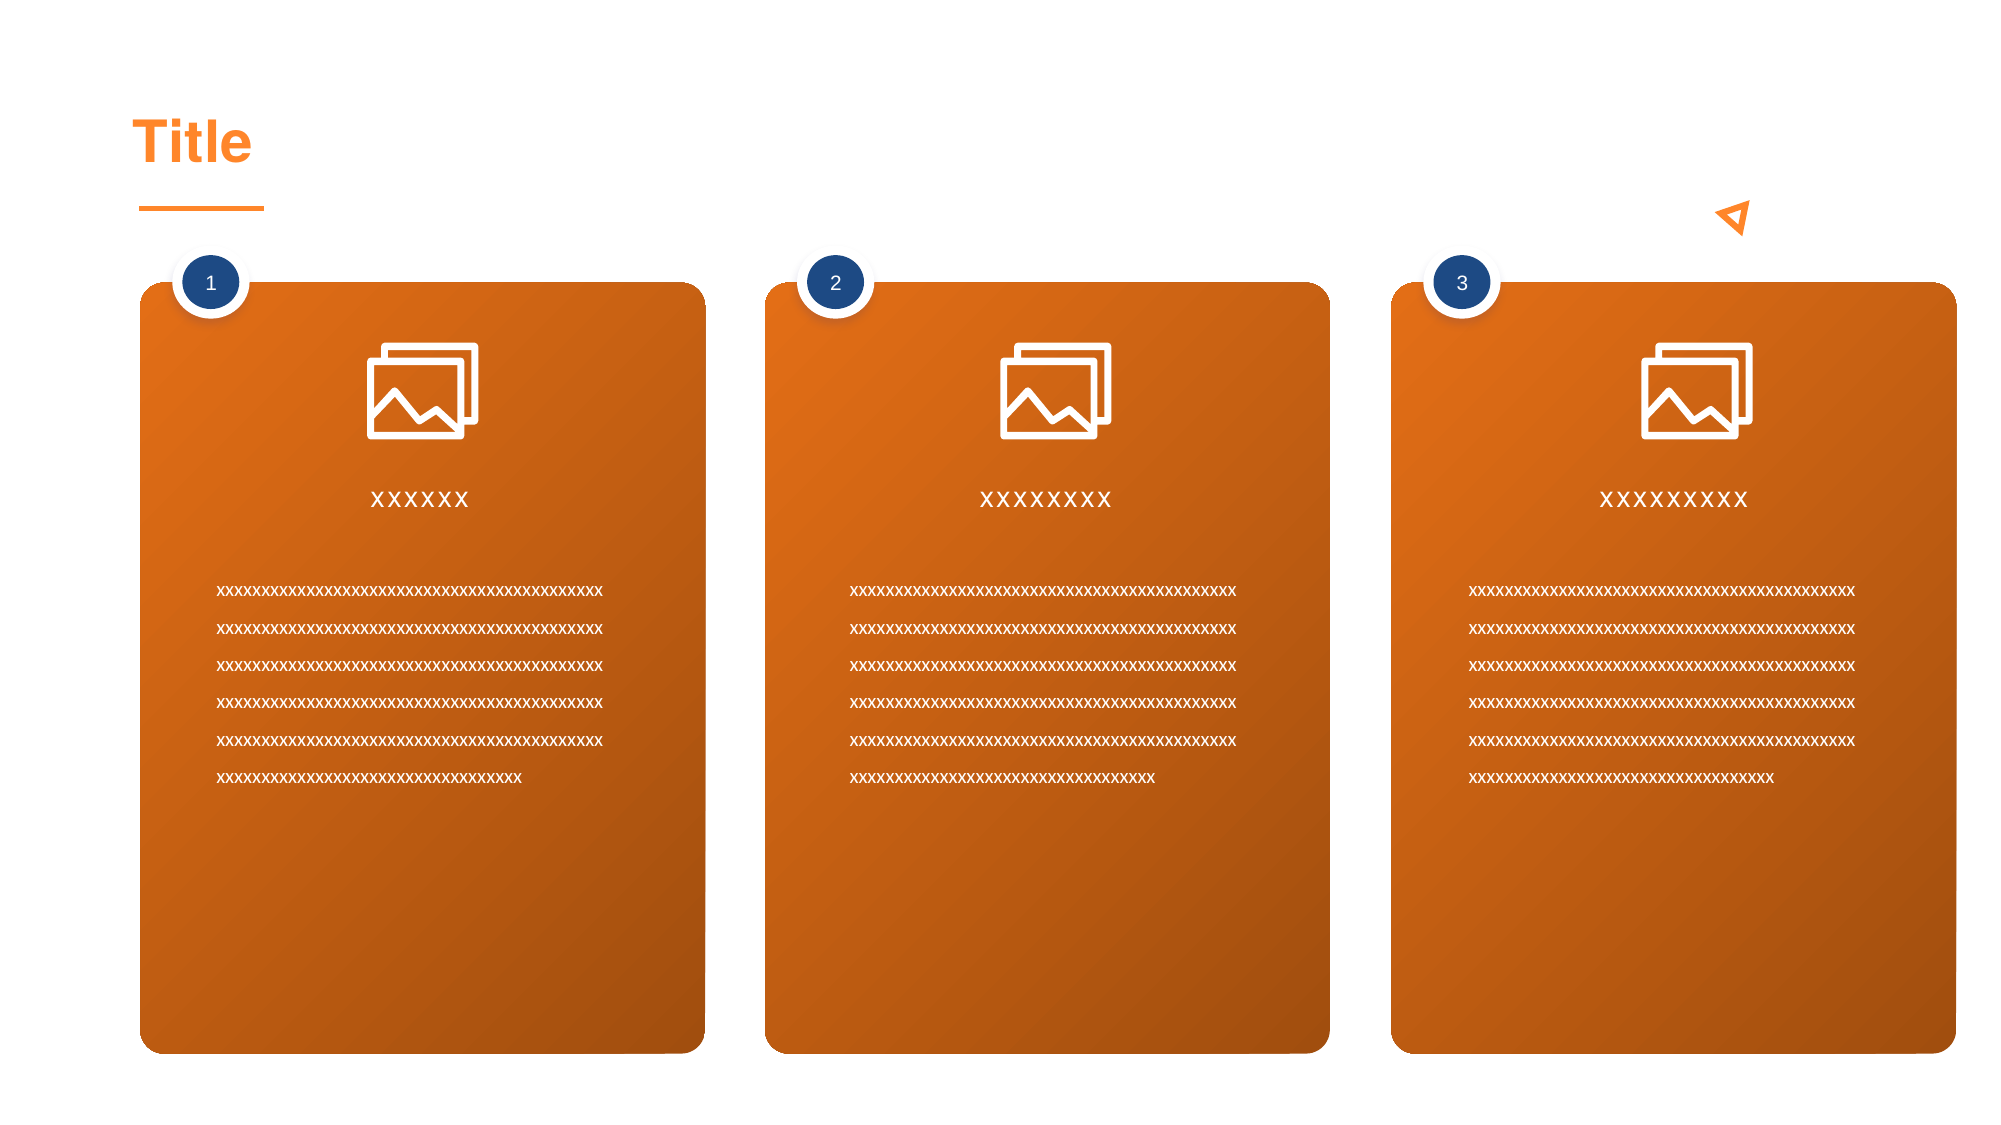

Title

1

2

3

xxxxxx
xxxxxxxx
xxxxxxxxx
xxxxxxxxxxxxxxxxxxxxxxxxxxxxxxxxxxxxxxxxxxxxxxxxxxxxxxxxxxxxxxxxxxxxxxxxxxxxxxxxxxxxxxxxxxxxxxxxxxxxxxxxxxxxxxxxxxxxxxxxxxxxxxxxxxxxxxxxxxxxxxxxxxxxxxxxxxxxxxxxxxxxxxxxxxxxxxxxxxxxxxxxxxxxxxxxxxxxxxxxxxxxxxxxxxxxxxxxxxxxxxxxxxxxxxxxxxxxxxxxxxxxxxxxx
xxxxxxxxxxxxxxxxxxxxxxxxxxxxxxxxxxxxxxxxxxxxxxxxxxxxxxxxxxxxxxxxxxxxxxxxxxxxxxxxxxxxxxxxxxxxxxxxxxxxxxxxxxxxxxxxxxxxxxxxxxxxxxxxxxxxxxxxxxxxxxxxxxxxxxxxxxxxxxxxxxxxxxxxxxxxxxxxxxxxxxxxxxxxxxxxxxxxxxxxxxxxxxxxxxxxxxxxxxxxxxxxxxxxxxxxxxxxxxxxxxxxxxxxx
xxxxxxxxxxxxxxxxxxxxxxxxxxxxxxxxxxxxxxxxxxxxxxxxxxxxxxxxxxxxxxxxxxxxxxxxxxxxxxxxxxxxxxxxxxxxxxxxxxxxxxxxxxxxxxxxxxxxxxxxxxxxxxxxxxxxxxxxxxxxxxxxxxxxxxxxxxxxxxxxxxxxxxxxxxxxxxxxxxxxxxxxxxxxxxxxxxxxxxxxxxxxxxxxxxxxxxxxxxxxxxxxxxxxxxxxxxxxxxxxxxxxxxxxx